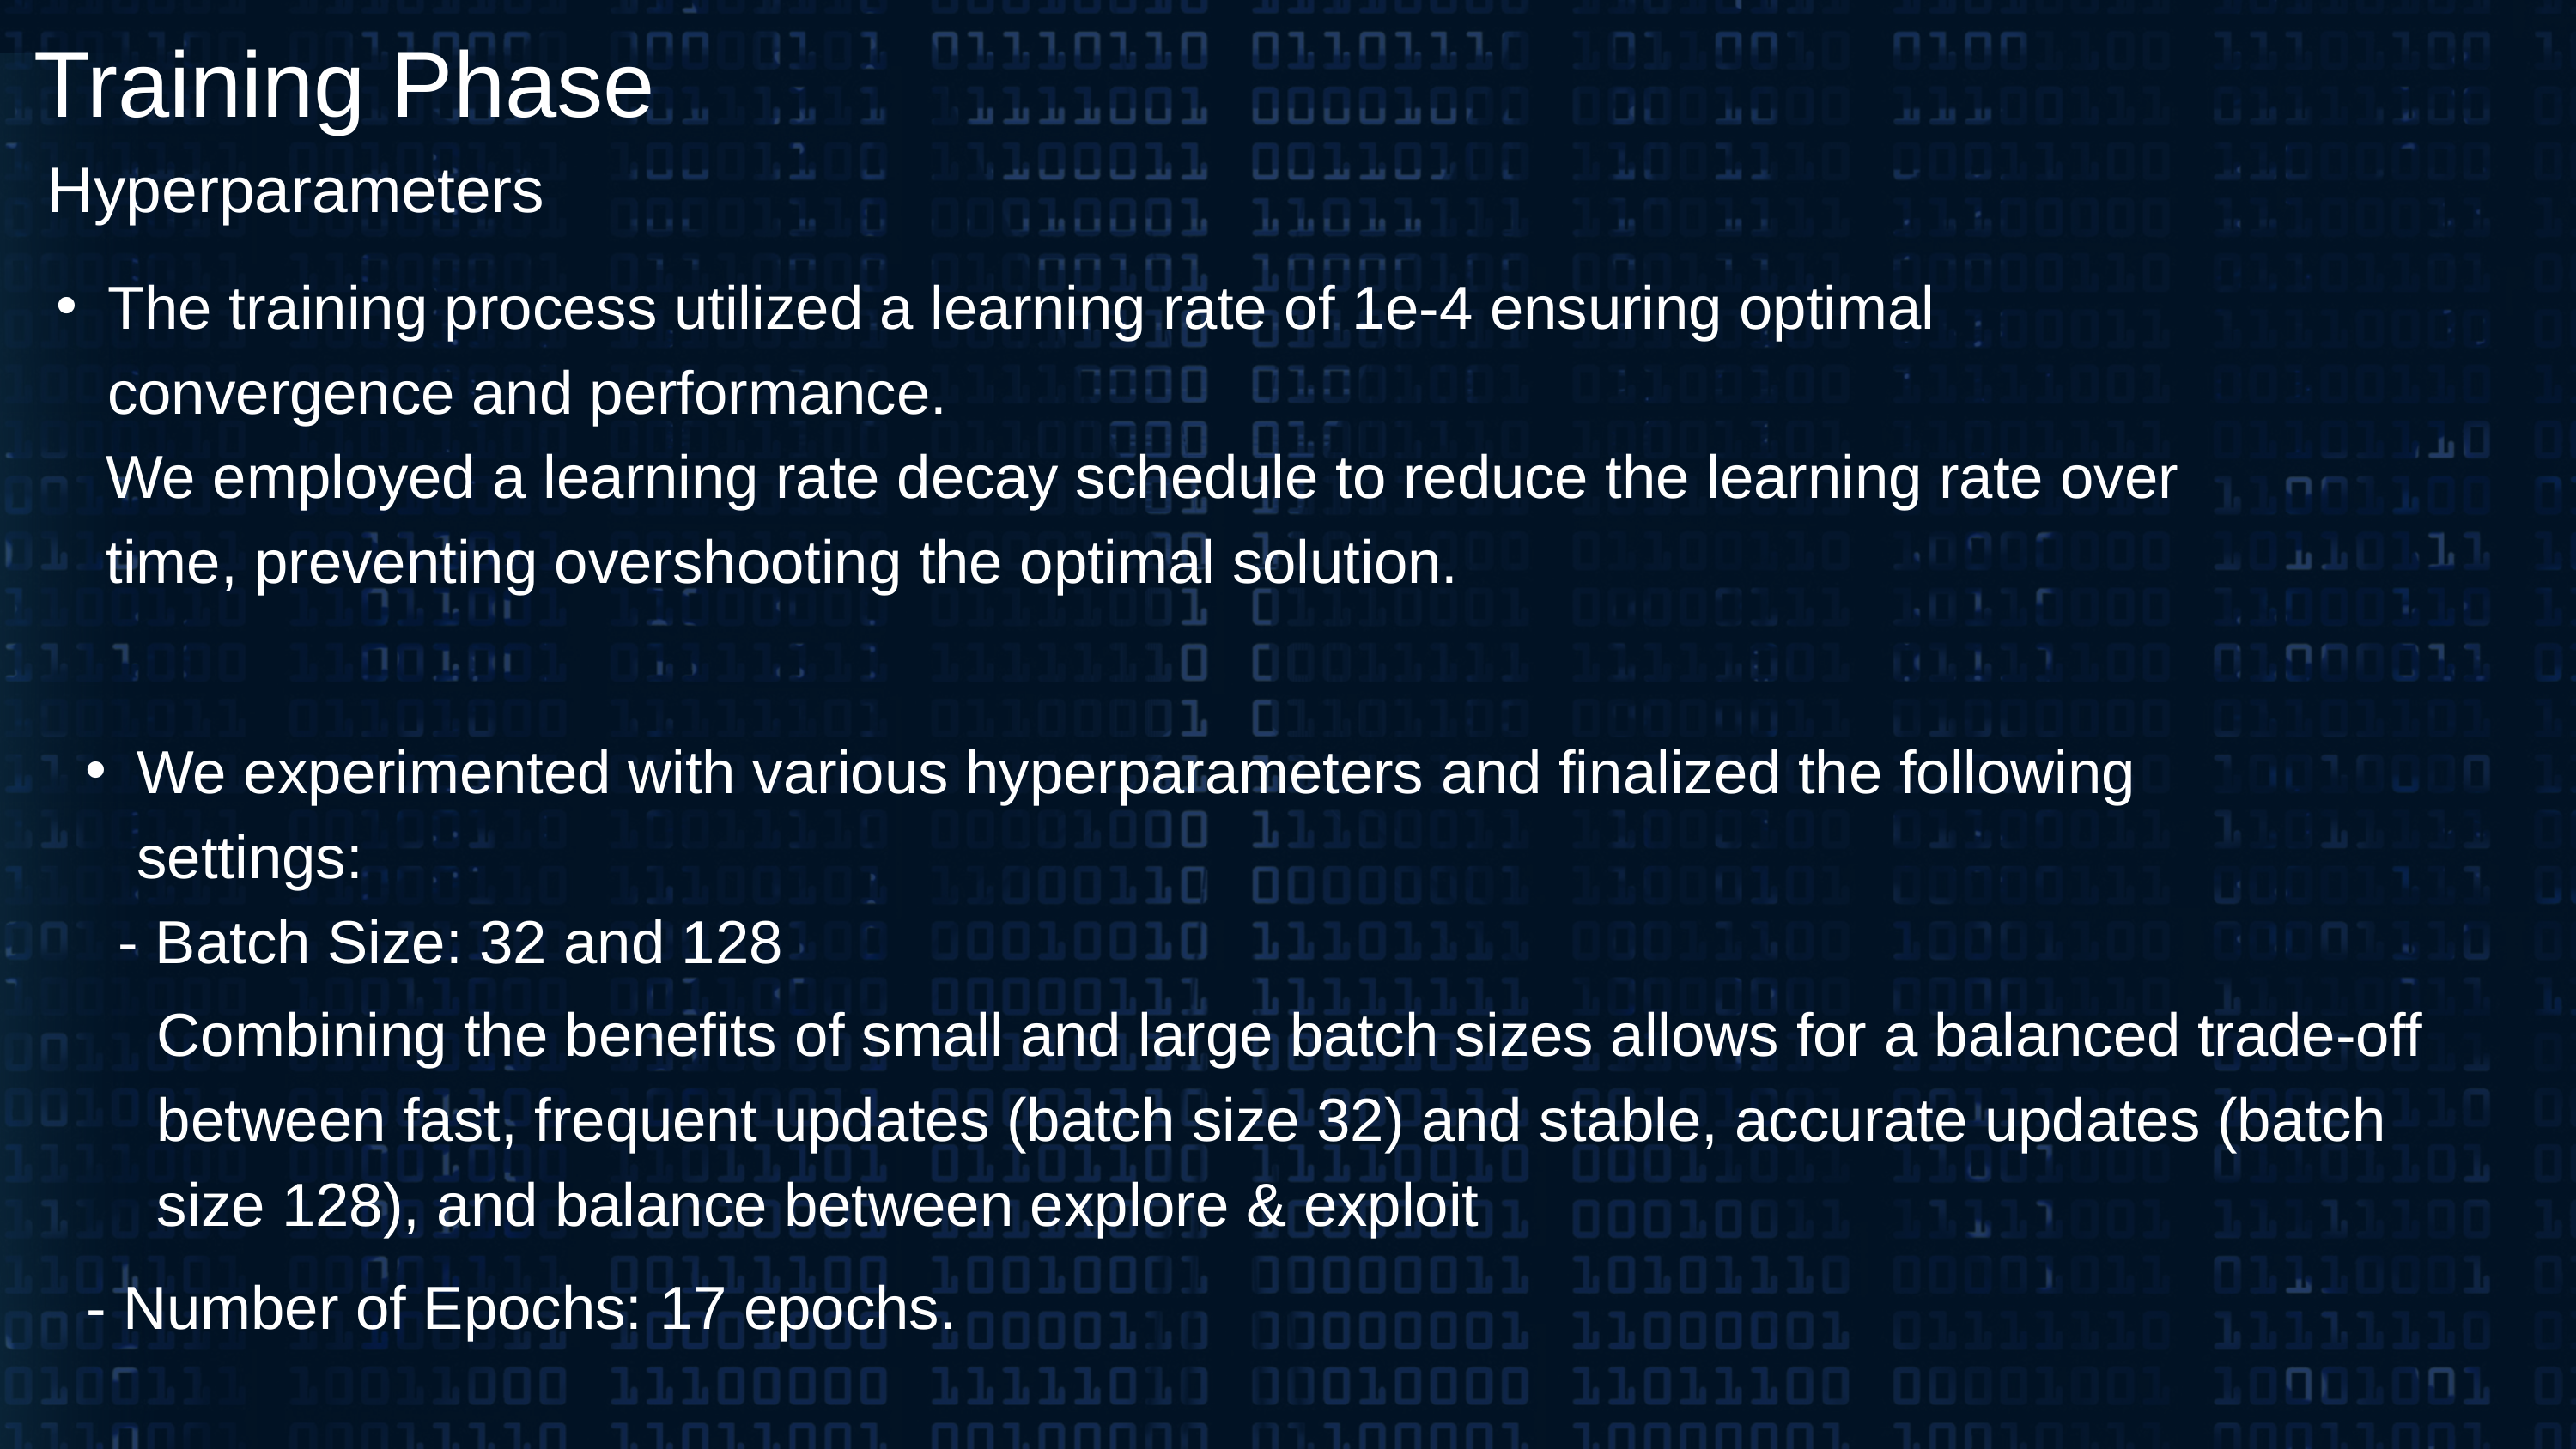

Training Phase

Hyperparameters
The training process utilized a learning rate of 1e-4 ensuring optimal convergence and performance.

We employed a learning rate decay schedule to reduce the learning rate over time, preventing overshooting the optimal solution.
We experimented with various hyperparameters and finalized the following settings:
     - Batch Size: 32 and 128

Combining the benefits of small and large batch sizes allows for a balanced trade-off between fast, frequent updates (batch size 32) and stable, accurate updates (batch size 128), and balance between explore & exploit
- Number of Epochs: 17 epochs.